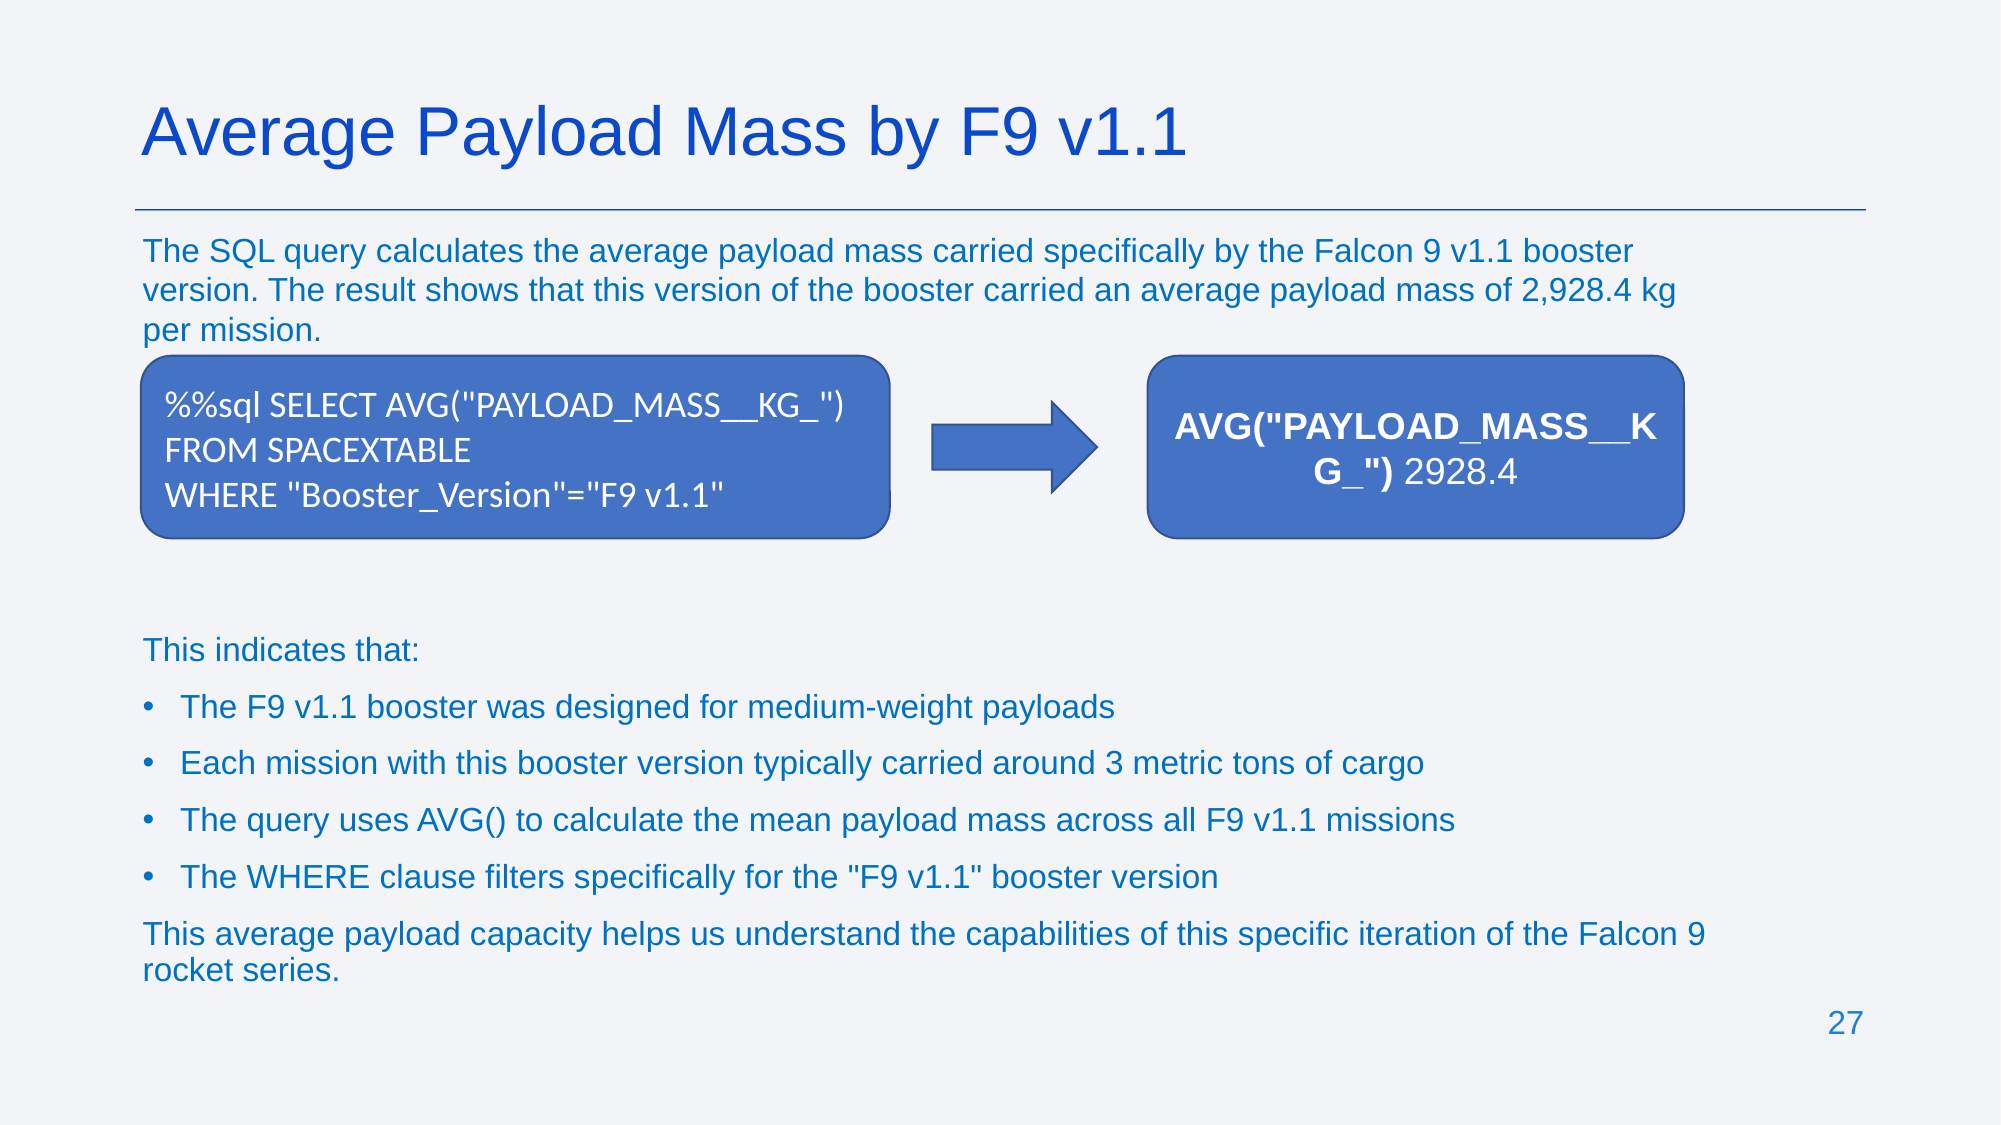

Average Payload Mass by F9 v1.1
The SQL query calculates the average payload mass carried specifically by the Falcon 9 v1.1 booster version. The result shows that this version of the booster carried an average payload mass of 2,928.4 kg per mission.

This indicates that:
The F9 v1.1 booster was designed for medium-weight payloads
Each mission with this booster version typically carried around 3 metric tons of cargo
The query uses AVG() to calculate the mean payload mass across all F9 v1.1 missions
The WHERE clause filters specifically for the "F9 v1.1" booster version
This average payload capacity helps us understand the capabilities of this specific iteration of the Falcon 9 rocket series.
%%sql SELECT AVG("PAYLOAD_MASS__KG_")
FROM SPACEXTABLE
WHERE "Booster_Version"="F9 v1.1"
AVG("PAYLOAD_MASS__KG_") 2928.4

27